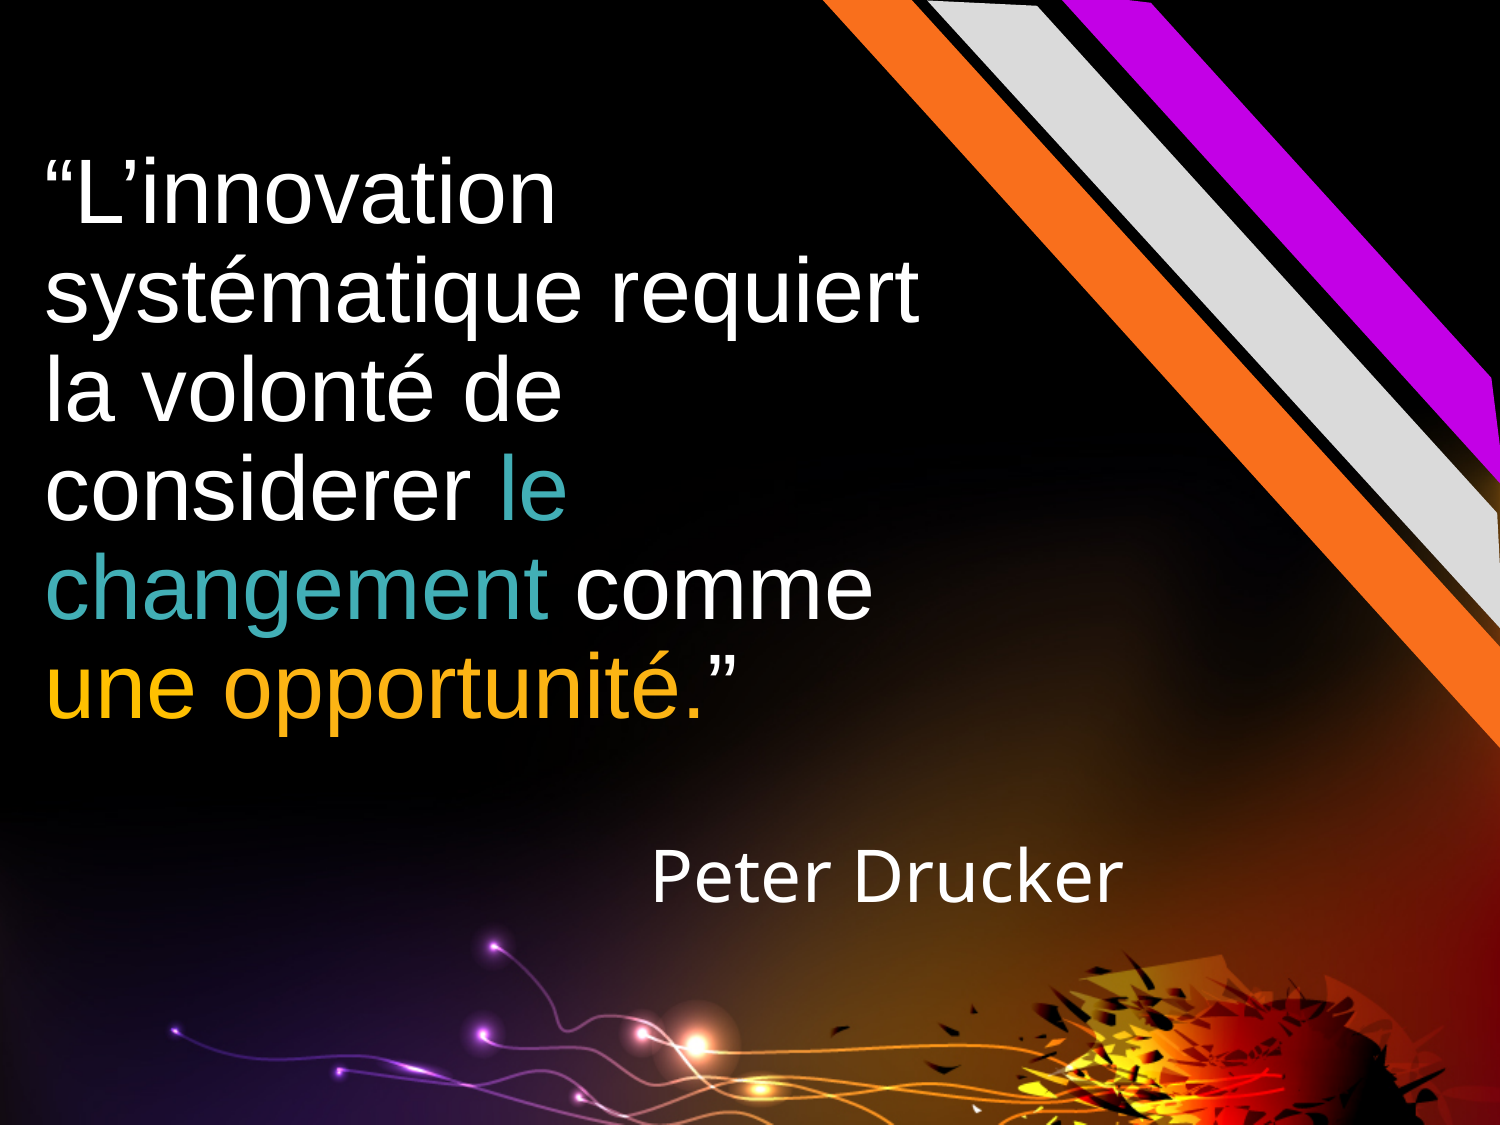

“L’innovation systématique requiert la volonté de considerer le changement comme une opportunité.”
Peter Drucker